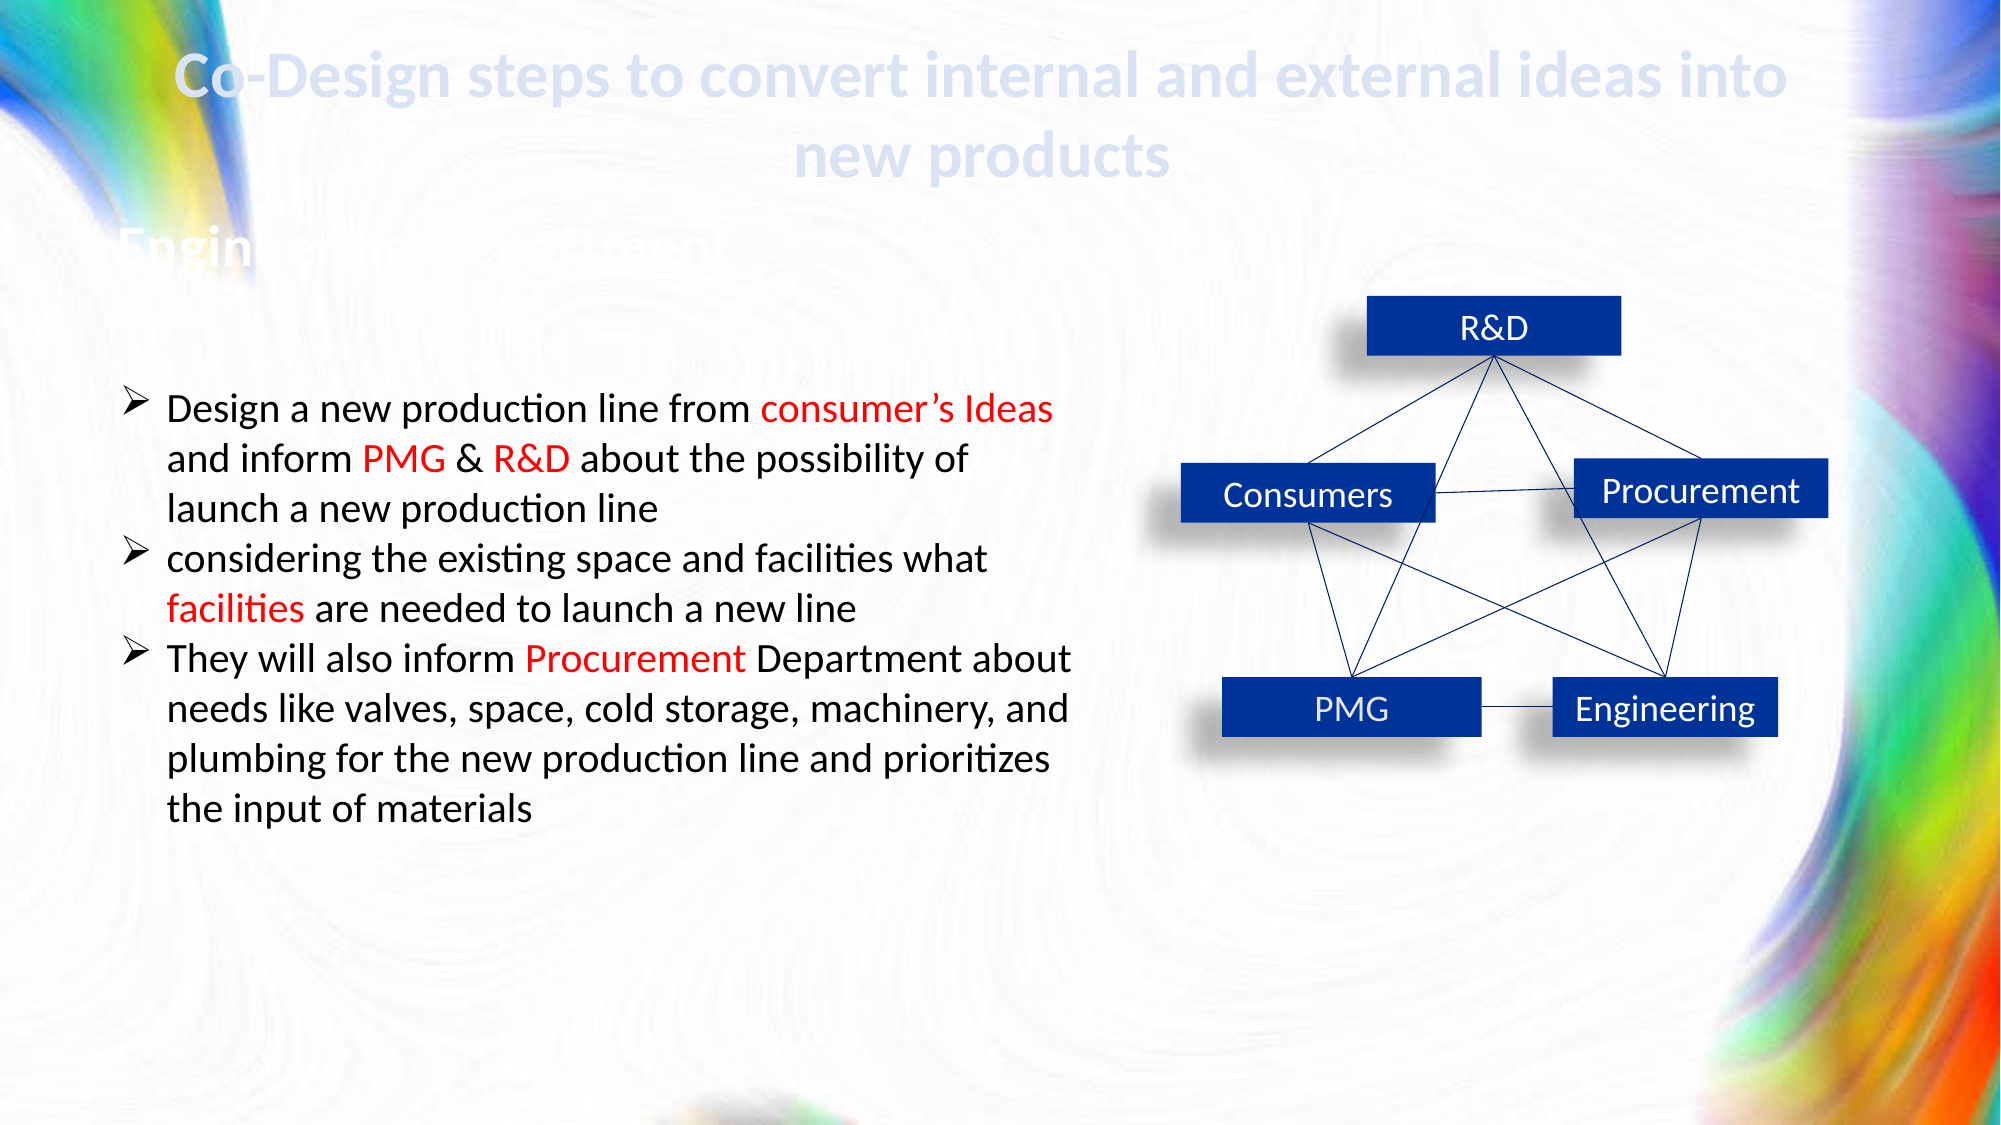

Co-Design steps to convert internal and external ideas into new products
Engineering Department
R&D
Design a new production line from consumer’s Ideas and inform PMG & R&D about the possibility of launch a new production line
considering the existing space and facilities what facilities are needed to launch a new line
They will also inform Procurement Department about needs like valves, space, cold storage, machinery, and plumbing for the new production line and prioritizes the input of materials
Procurement
Consumers
PMG
Engineering